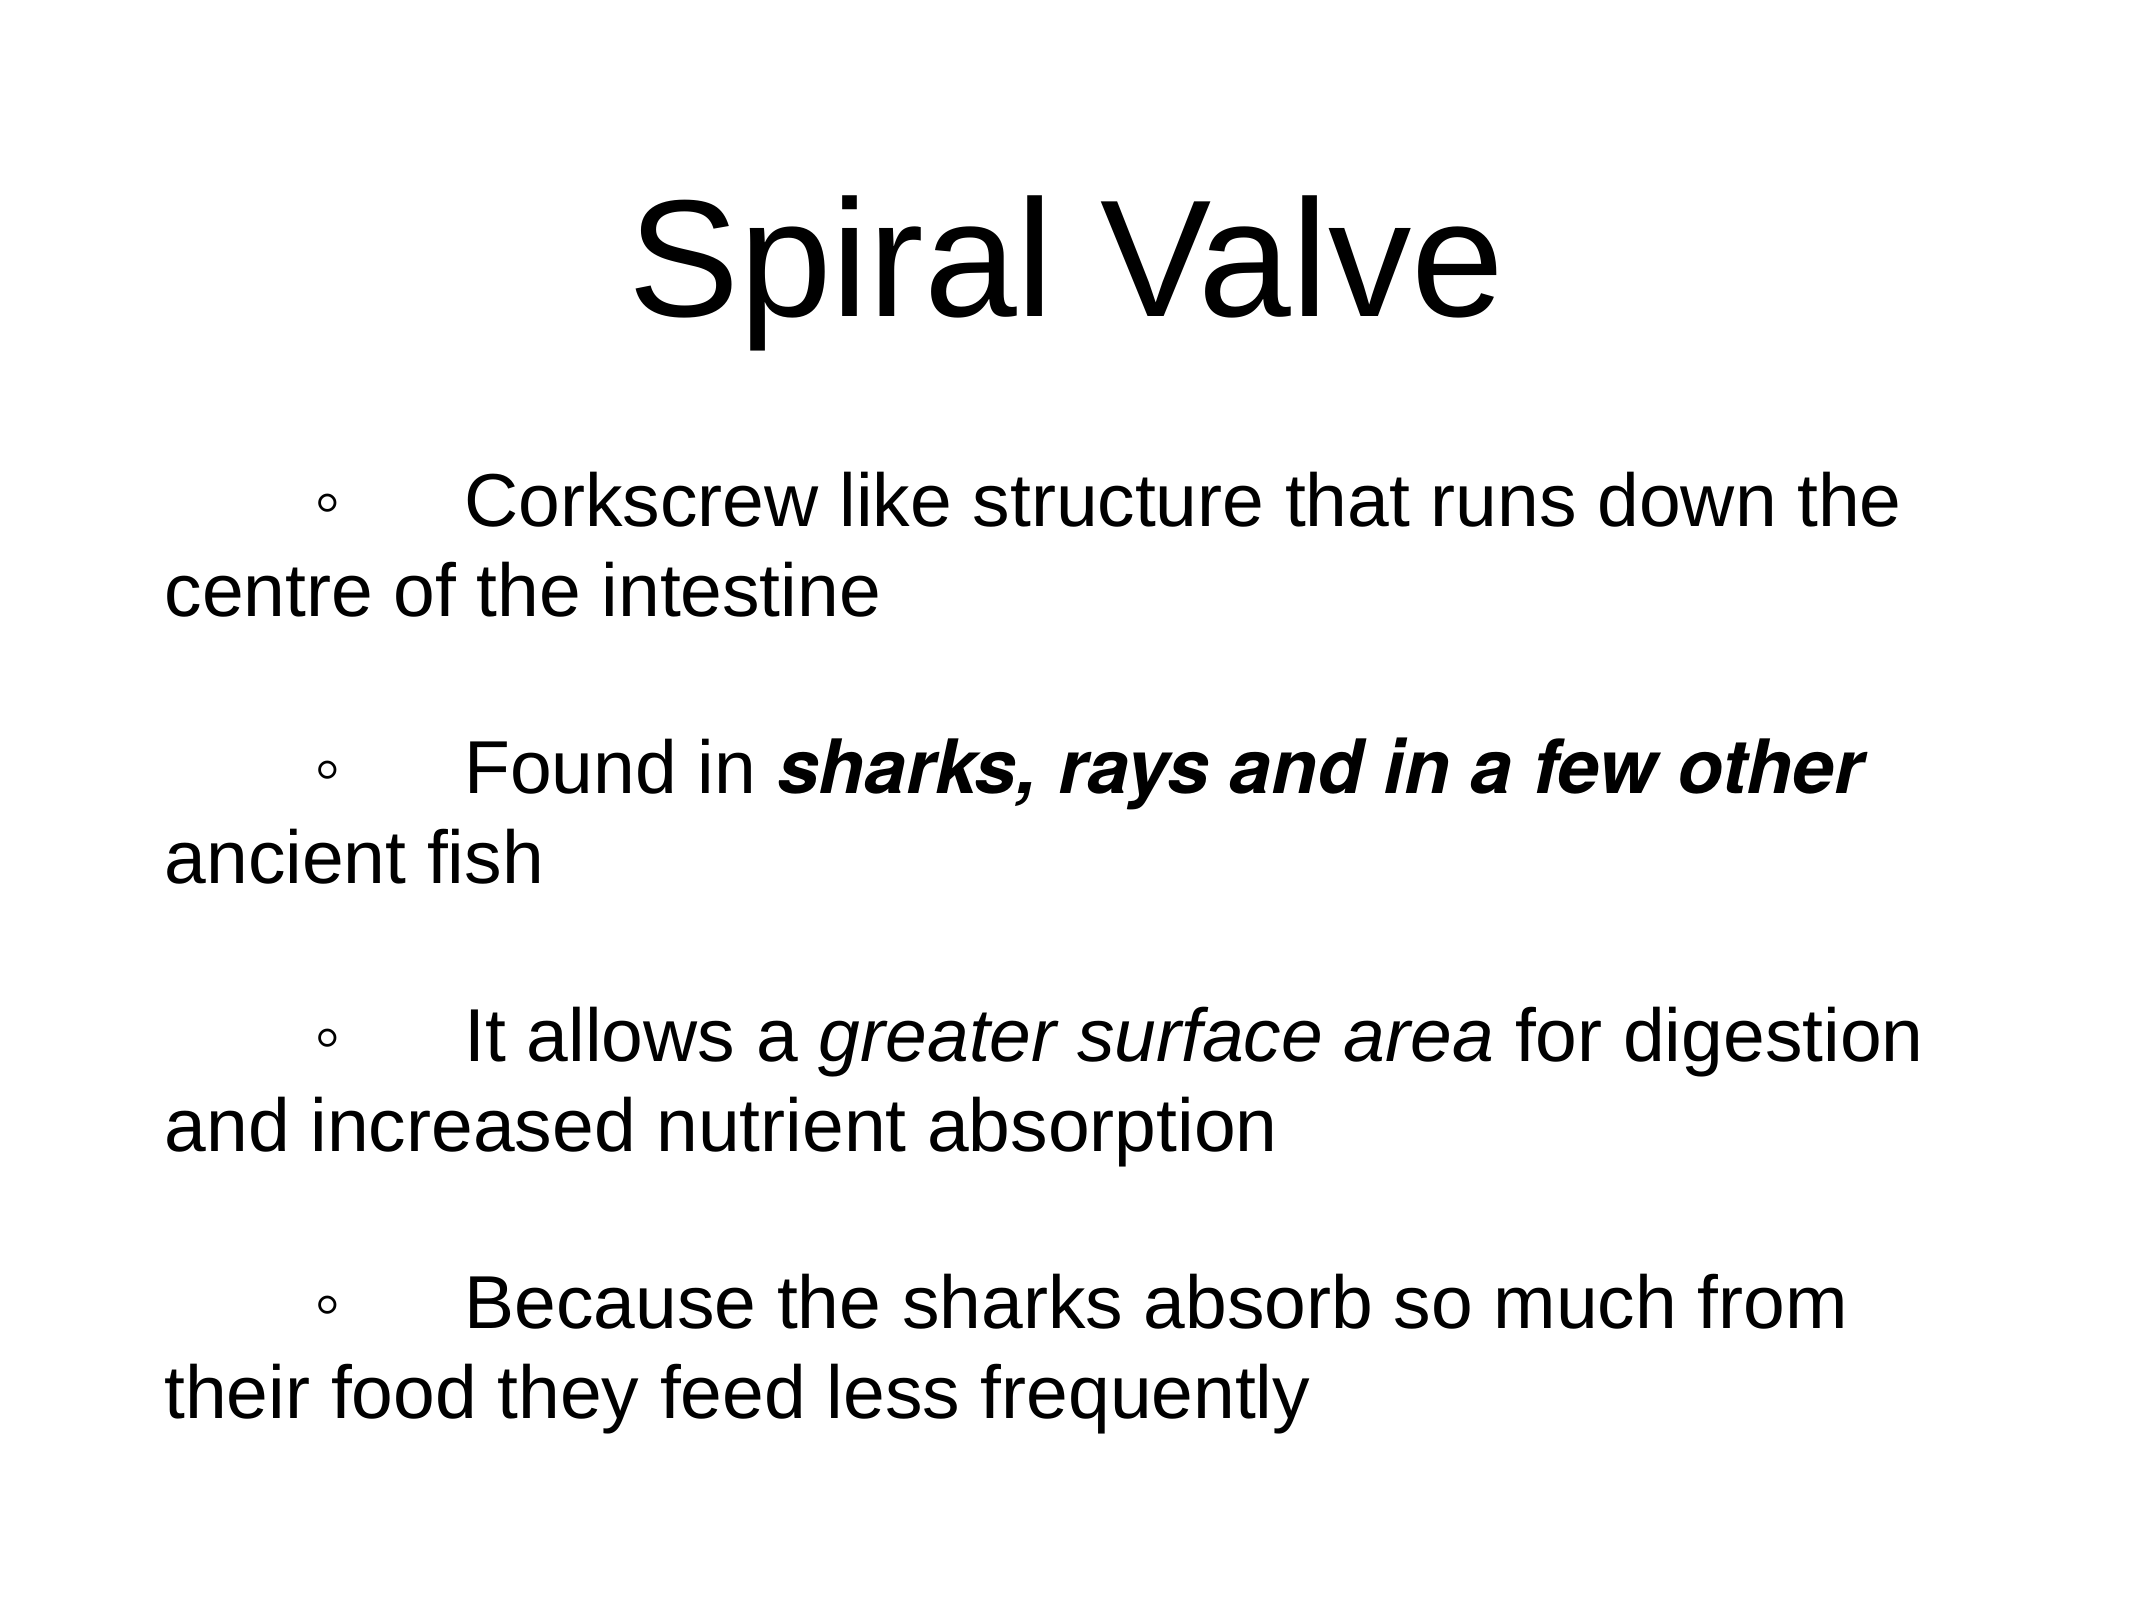

# Spiral Valve
	◦	Corkscrew like structure that runs down the centre of the intestine
	◦	Found in sharks, rays and in a few other ancient fish
	◦	It allows a greater surface area for digestion and increased nutrient absorption
	◦	Because the sharks absorb so much from their food they feed less frequently